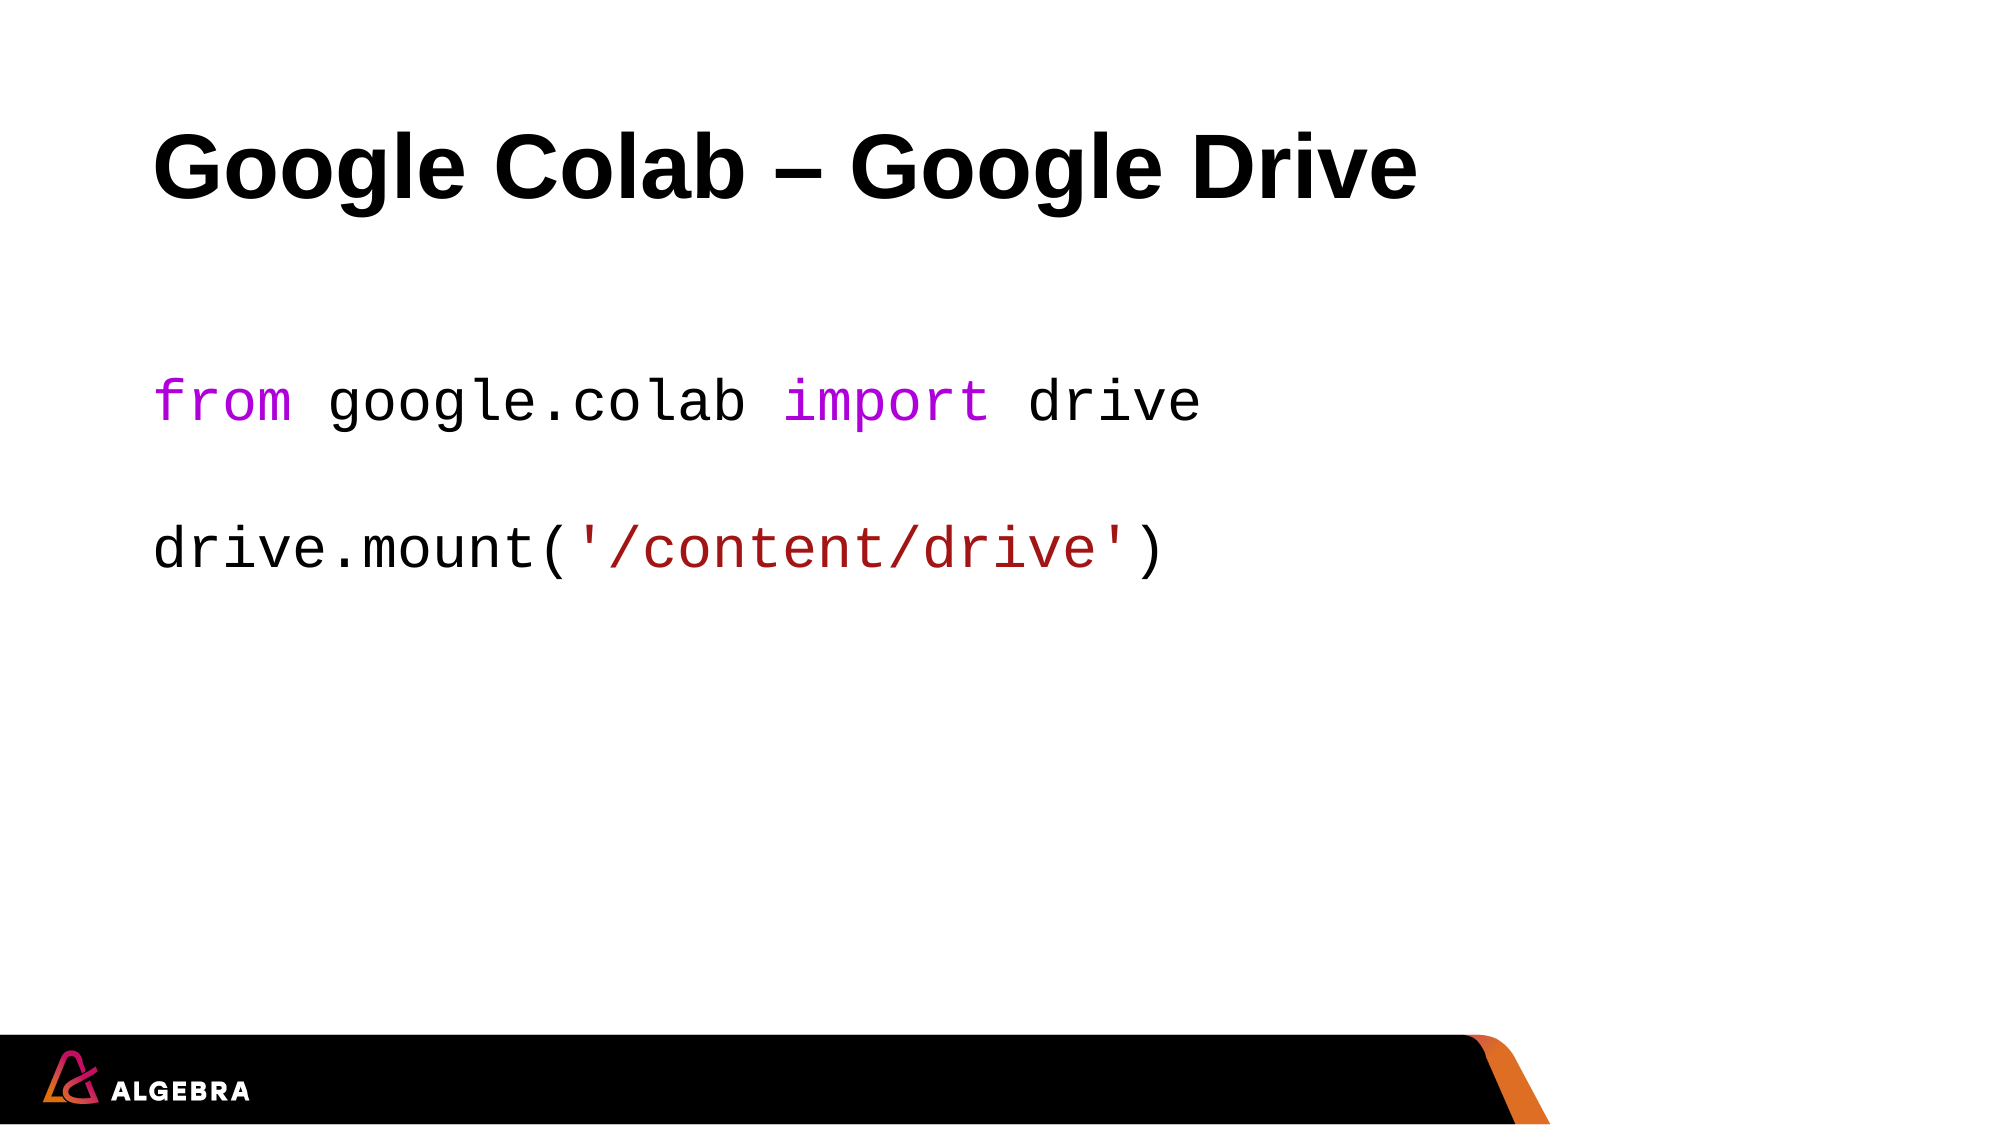

# Google Colab – Google Drive
from google.colab import drive
drive.mount('/content/drive')